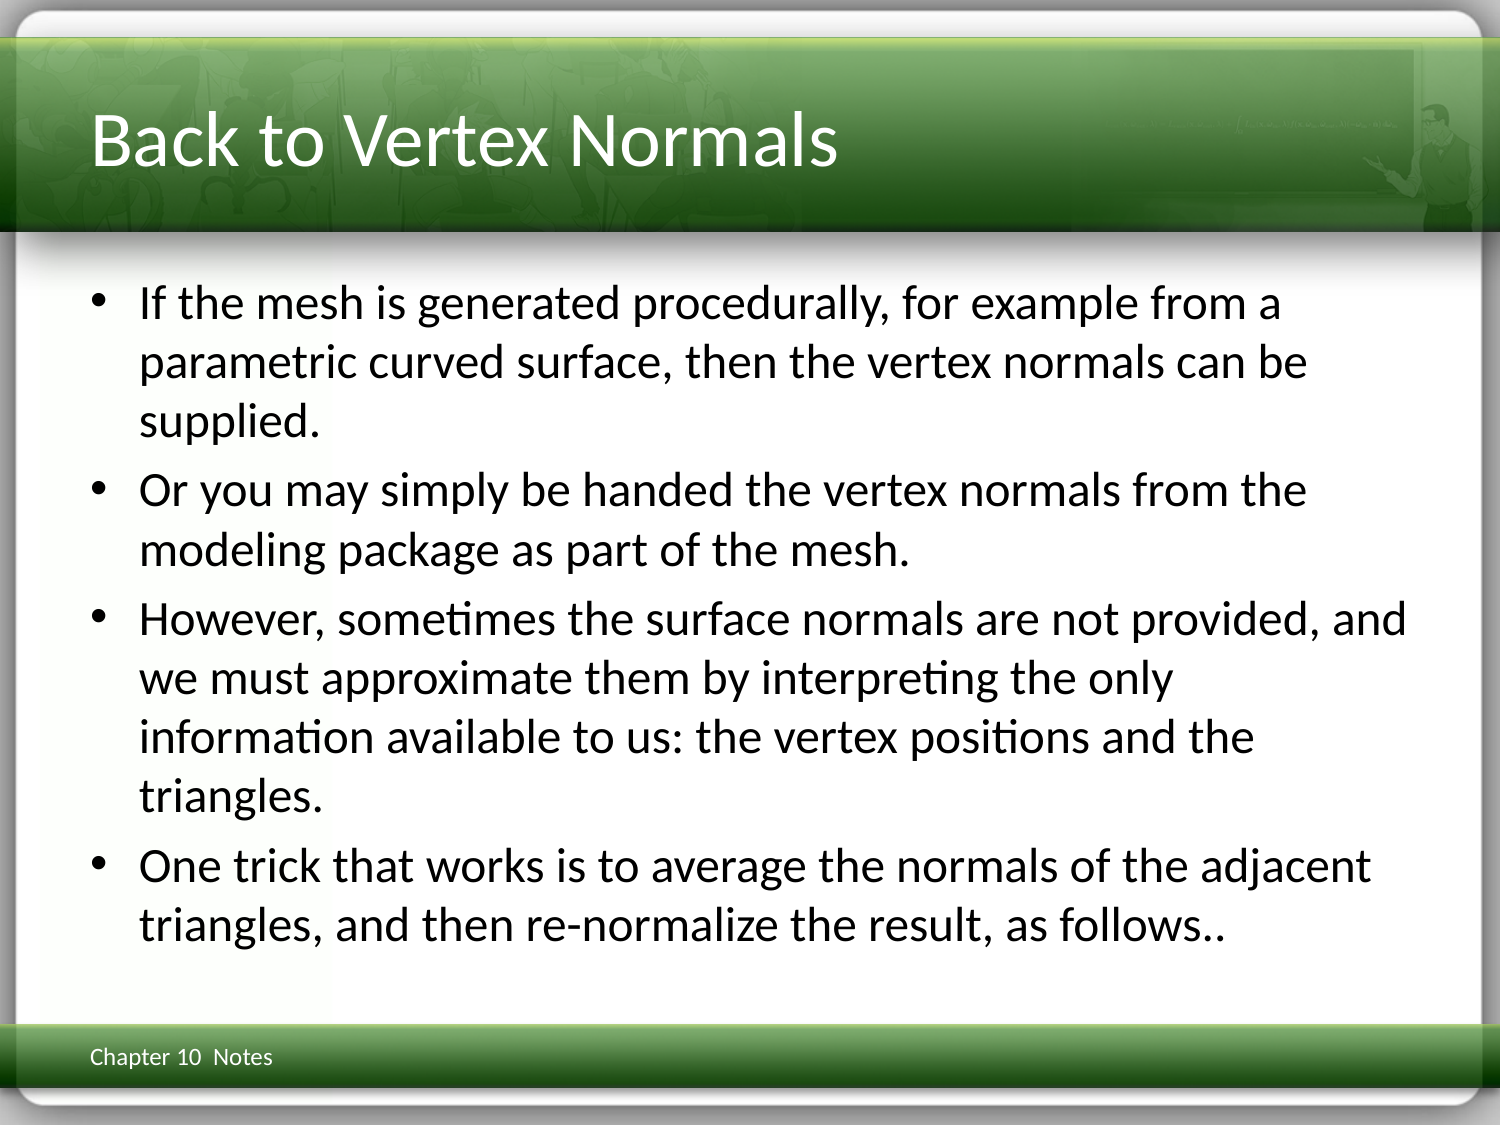

# Back to Vertex Normals
If the mesh is generated procedurally, for example from a parametric curved surface, then the vertex normals can be supplied.
Or you may simply be handed the vertex normals from the modeling package as part of the mesh.
However, sometimes the surface normals are not provided, and we must approximate them by interpreting the only information available to us: the vertex positions and the triangles.
One trick that works is to average the normals of the adjacent triangles, and then re-normalize the result, as follows..
Chapter 10  Notes
3D Math Primer for Graphics & Game Dev
100